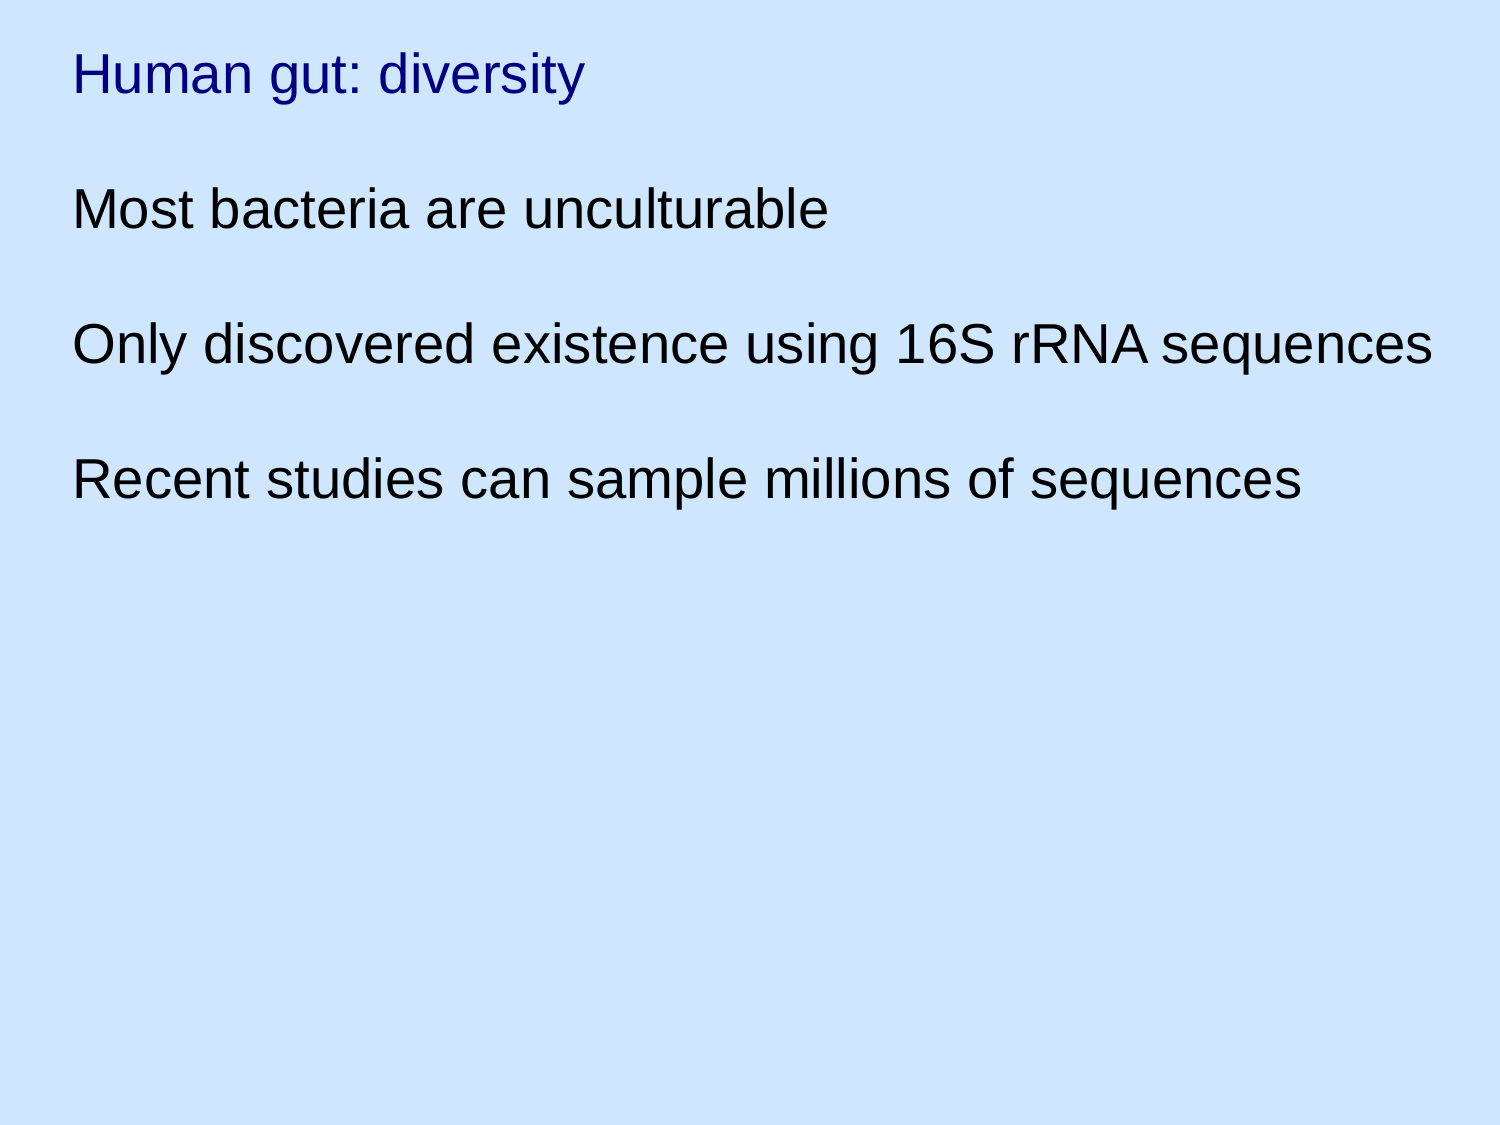

Human gut: diversity

Most bacteria are unculturable

Only discovered existence using 16S rRNA sequences

Recent studies can sample millions of sequences